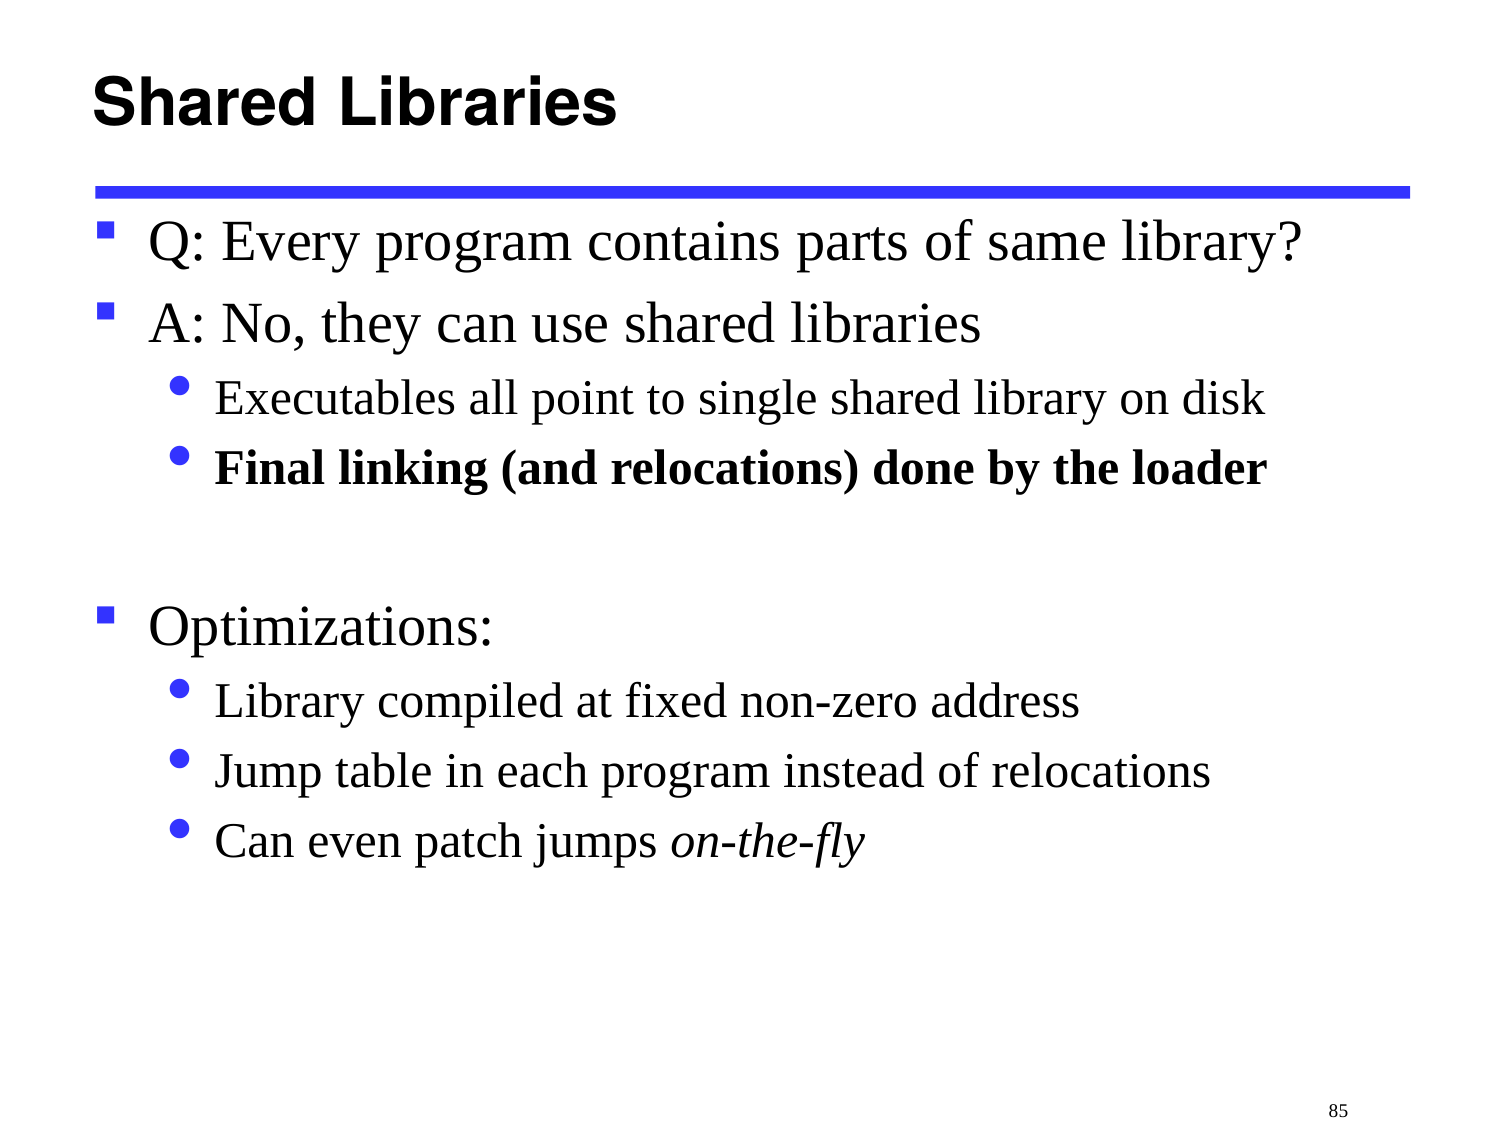

# Shared Libraries
Q: Every program contains parts of same library?
A: No, they can use shared libraries
Executables all point to single shared library on disk
Final linking (and relocations) done by the loader

Optimizations:
Library compiled at fixed non-zero address
Jump table in each program instead of relocations
Can even patch jumps on-the-fly
                           85